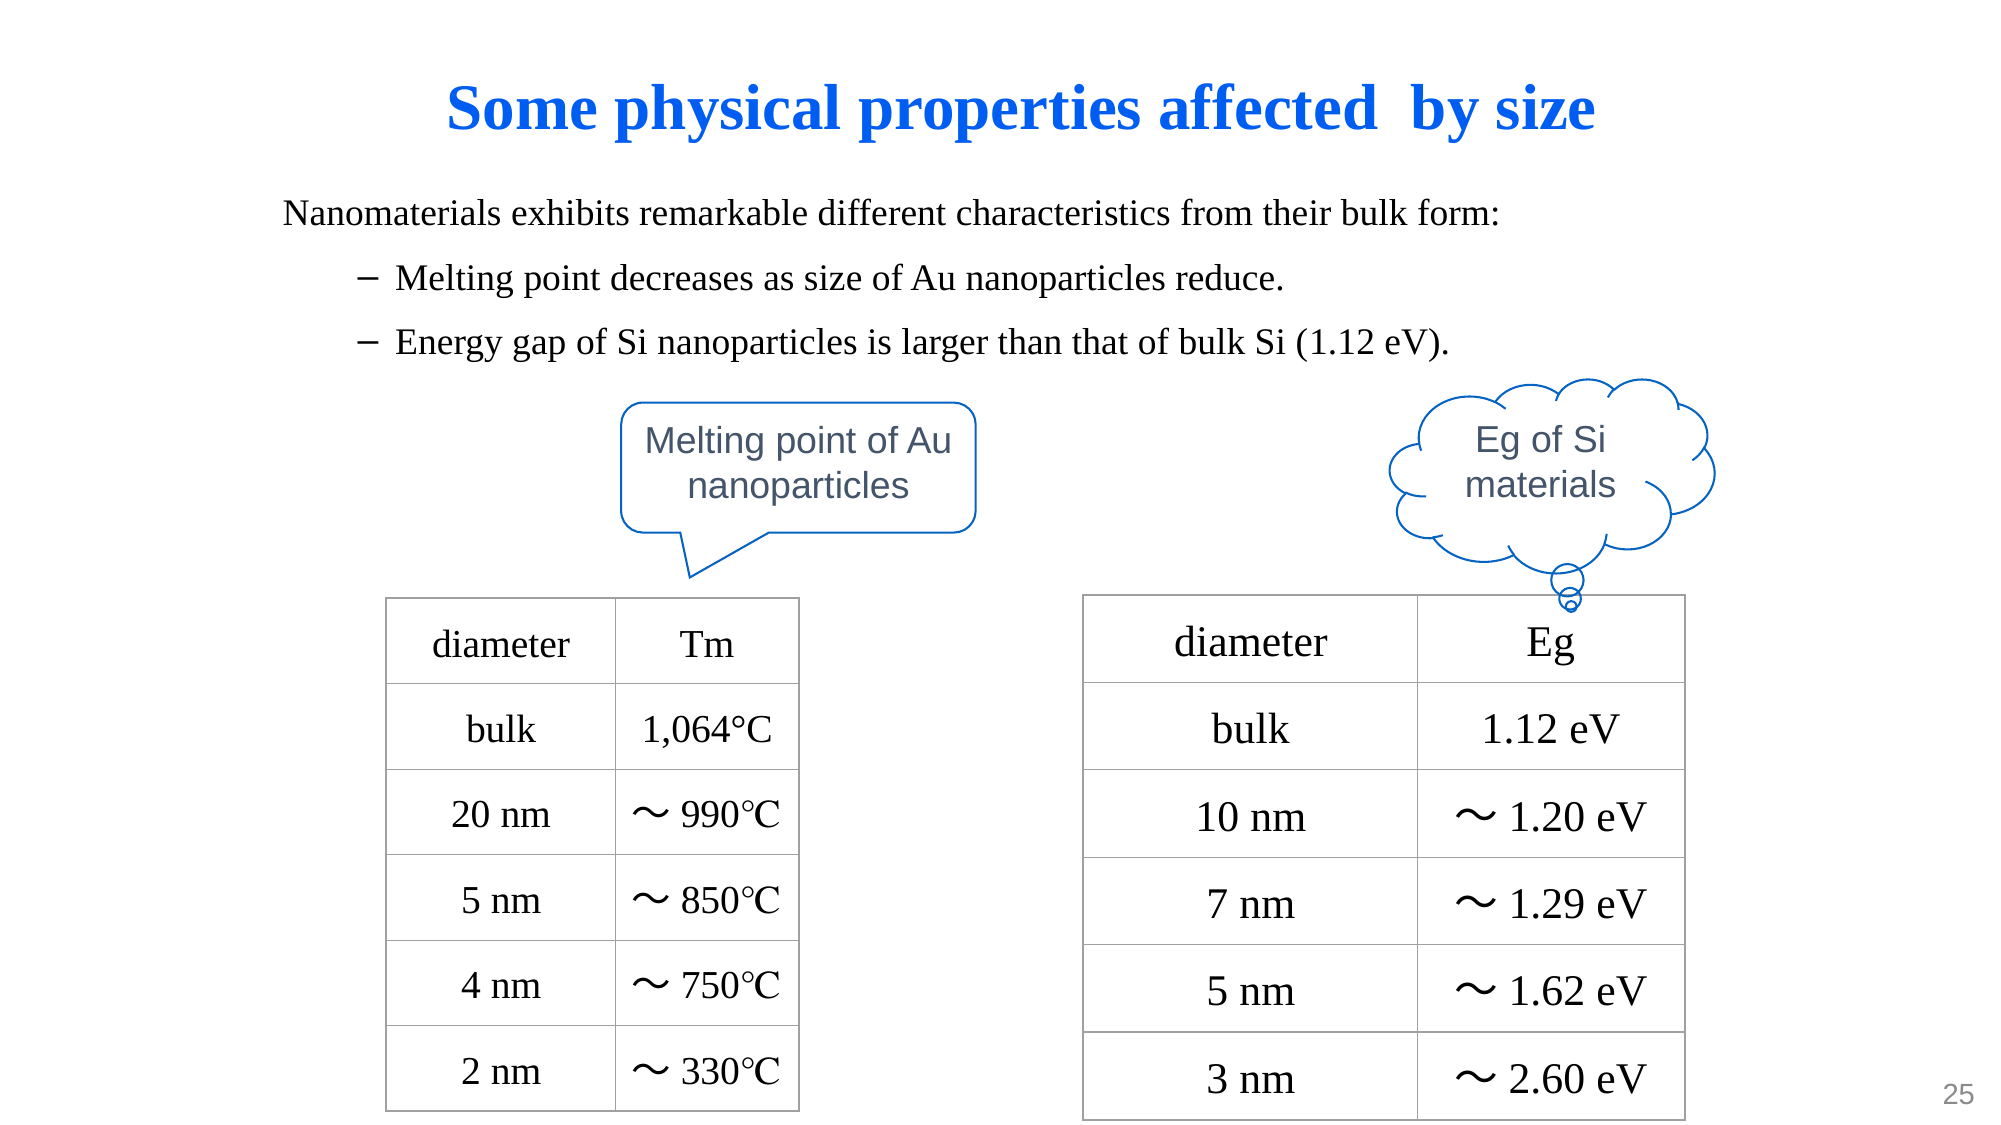

# Some physical properties affected  by size
Nanomaterials exhibits remarkable different characteristics from their bulk form:
Melting point decreases as size of Au nanoparticles reduce.
Energy gap of Si nanoparticles is larger than that of bulk Si (1.12 eV).
Eg of Si materials
Melting point of Au nanoparticles

diameter

Eg

bulk

1.12 eV

10 nm

～1.20 eV

7 nm

～1.29 eV

5 nm

～1.62 eV

3 nm

～2.60 eV

diameter

Tm

bulk

1,064°C

20 nm

～990℃

5 nm

～850℃

4 nm

～750℃

2 nm

～330℃

25